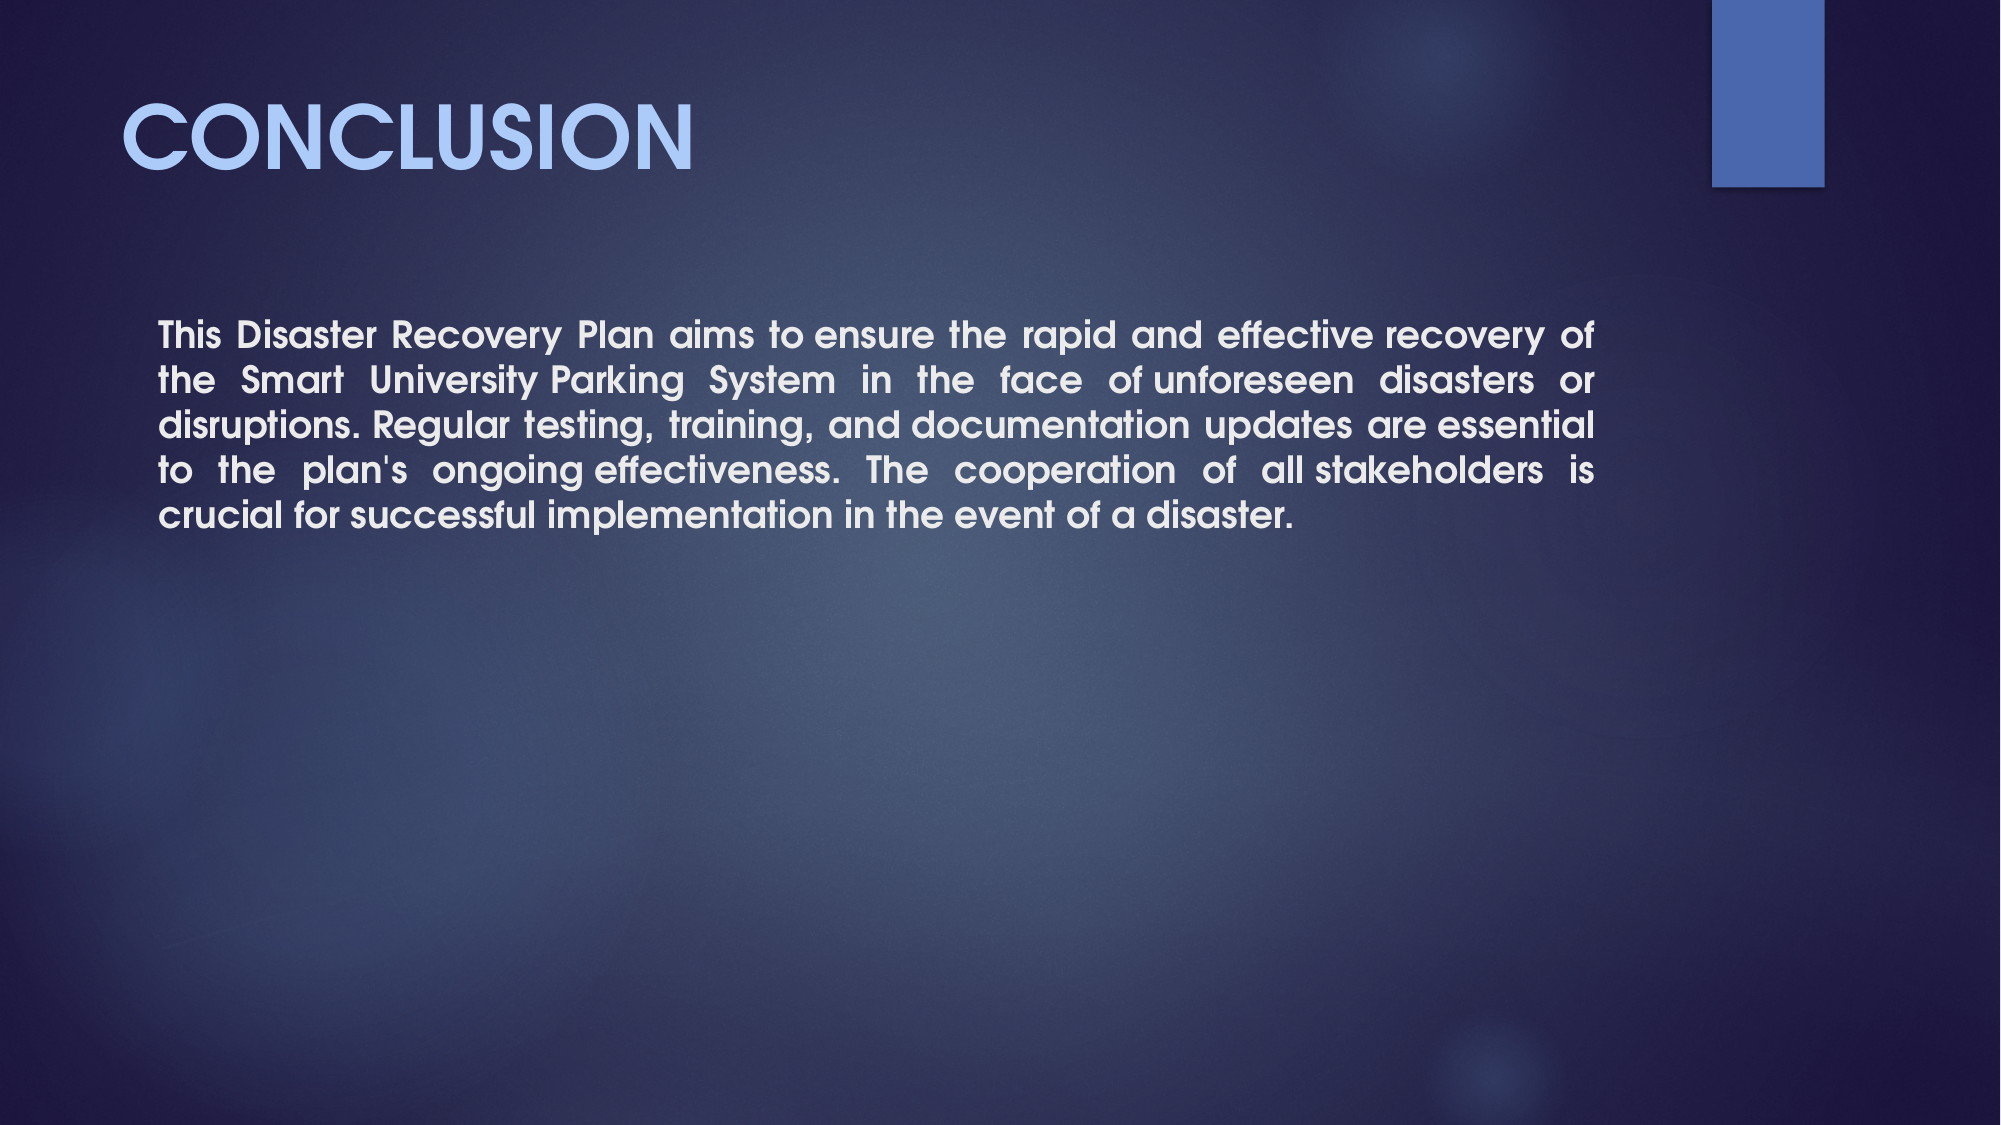

# CONCLUSION
This Disaster Recovery Plan aims to ensure the rapid and effective recovery of the Smart University Parking System in the face of unforeseen disasters or disruptions. Regular testing, training, and documentation updates are essential to the plan's ongoing effectiveness. The cooperation of all stakeholders is crucial for successful implementation in the event of a disaster.​